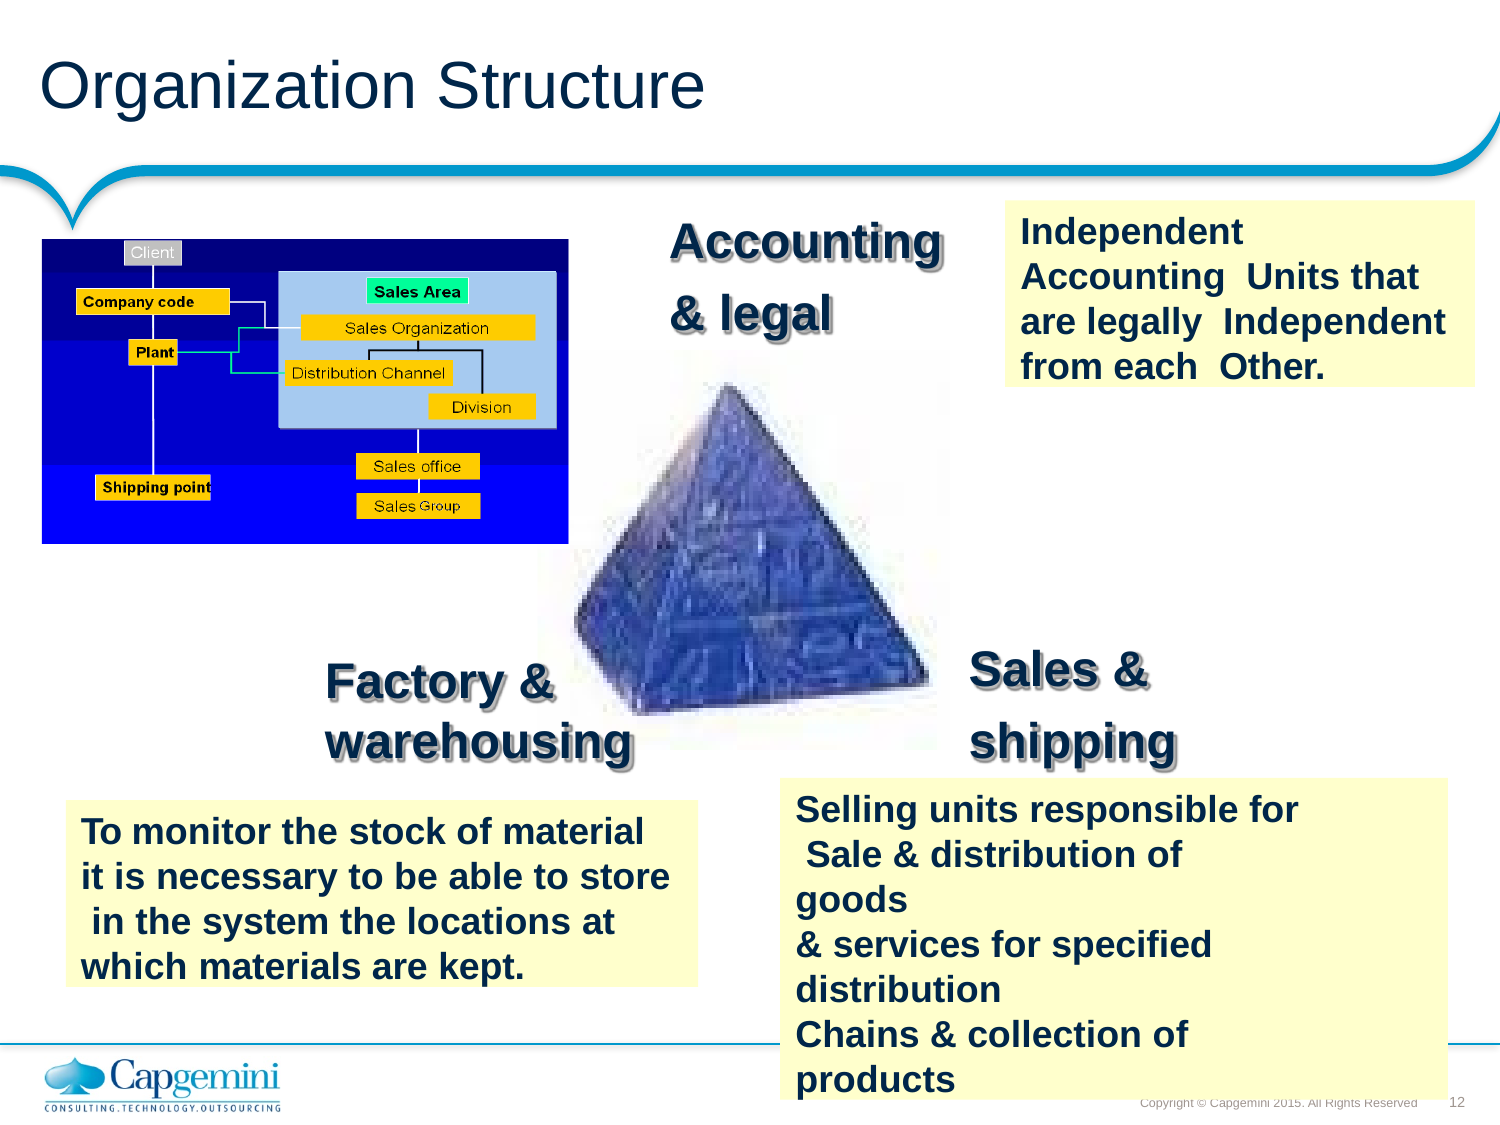

# Organization Structure

Independent Accounting  Units that are legally  Independent from each  Other.
Accounting
& legal

Sales &  shipping

Factory &  warehousing

Selling units responsible for  Sale & distribution of goods
& services for specified distribution
Chains & collection of products
To monitor the stock of material  it is necessary to be able to store  in the system the locations at  which materials are kept.